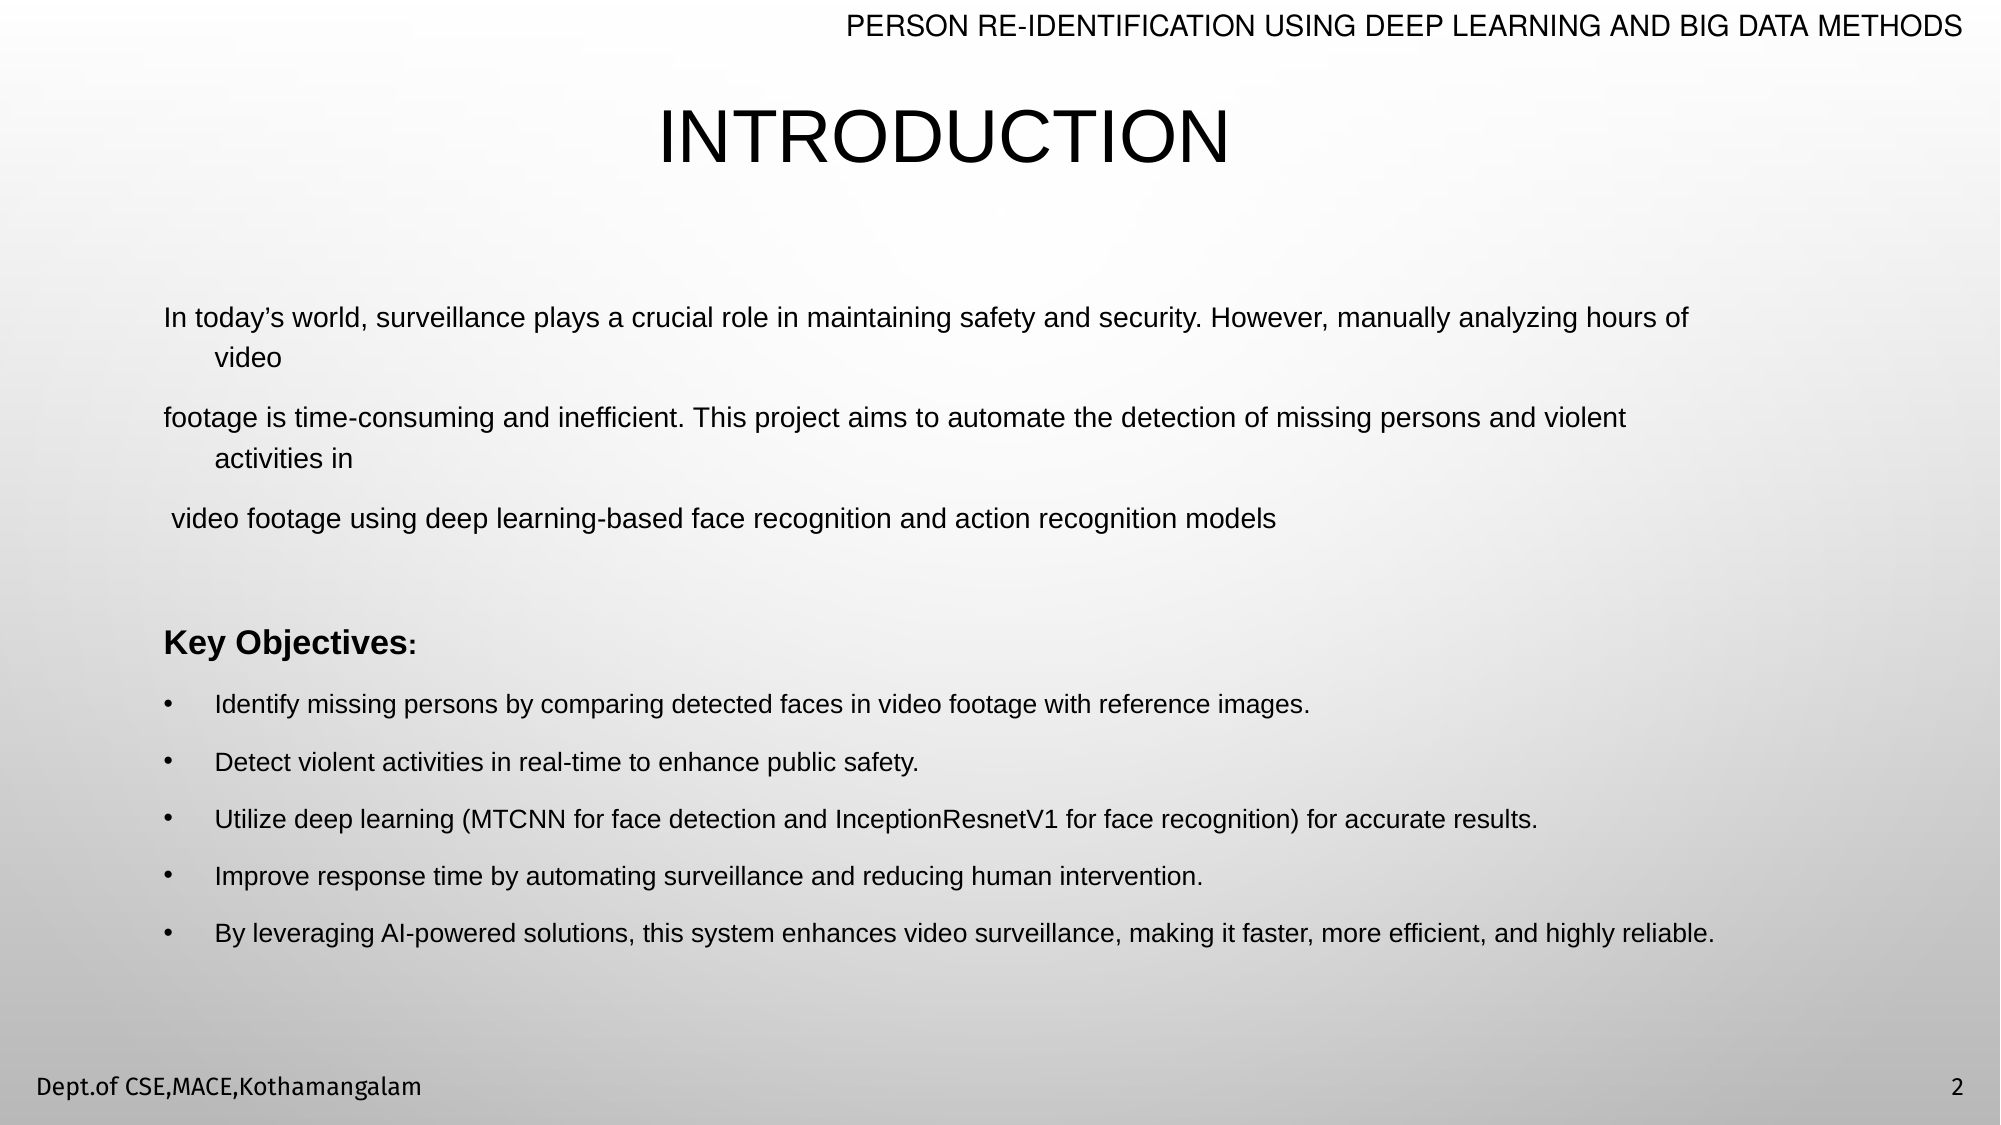

PERSON RE-IDENTIFICATION USING DEEP LEARNING AND BIG DATA METHODS

# INTRODUCTION

In today’s world, surveillance plays a crucial role in maintaining safety and security. However, manually analyzing hours of video
footage is time-consuming and inefficient. This project aims to automate the detection of missing persons and violent activities in
 video footage using deep learning-based face recognition and action recognition models

Key Objectives:
Identify missing persons by comparing detected faces in video footage with reference images.
Detect violent activities in real-time to enhance public safety.
Utilize deep learning (MTCNN for face detection and InceptionResnetV1 for face recognition) for accurate results.
Improve response time by automating surveillance and reducing human intervention.
By leveraging AI-powered solutions, this system enhances video surveillance, making it faster, more efficient, and highly reliable.

Dept.of CSE,MACE,Kothamangalam
2